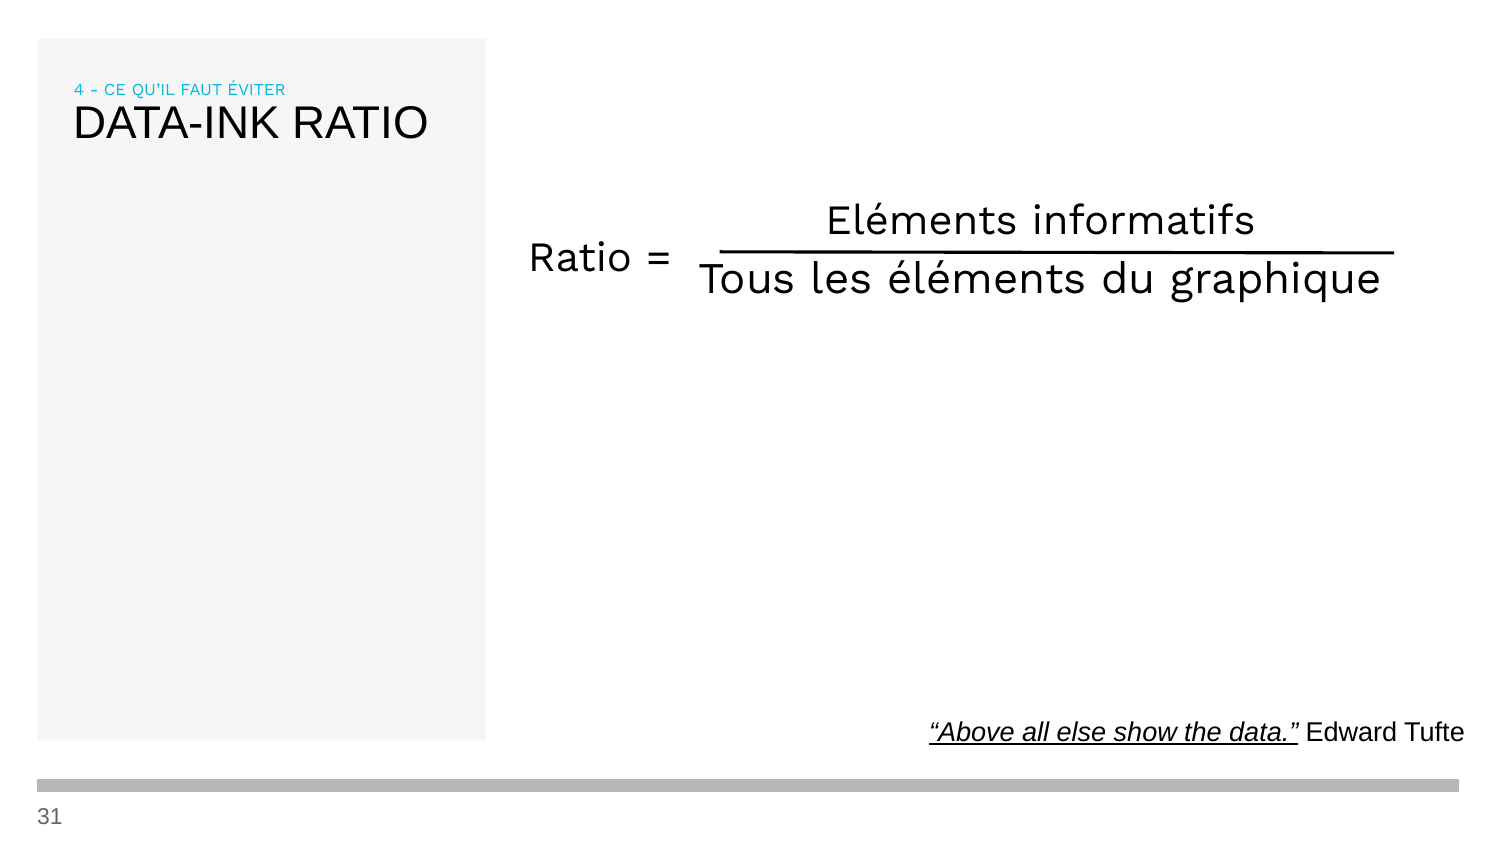

4 - CE QU’IL FAUT ÉVITER
# DATA-INK RATIO
Eléments informatifs
Ratio =
Tous les éléments du graphique
“Above all else show the data.” Edward Tufte
31